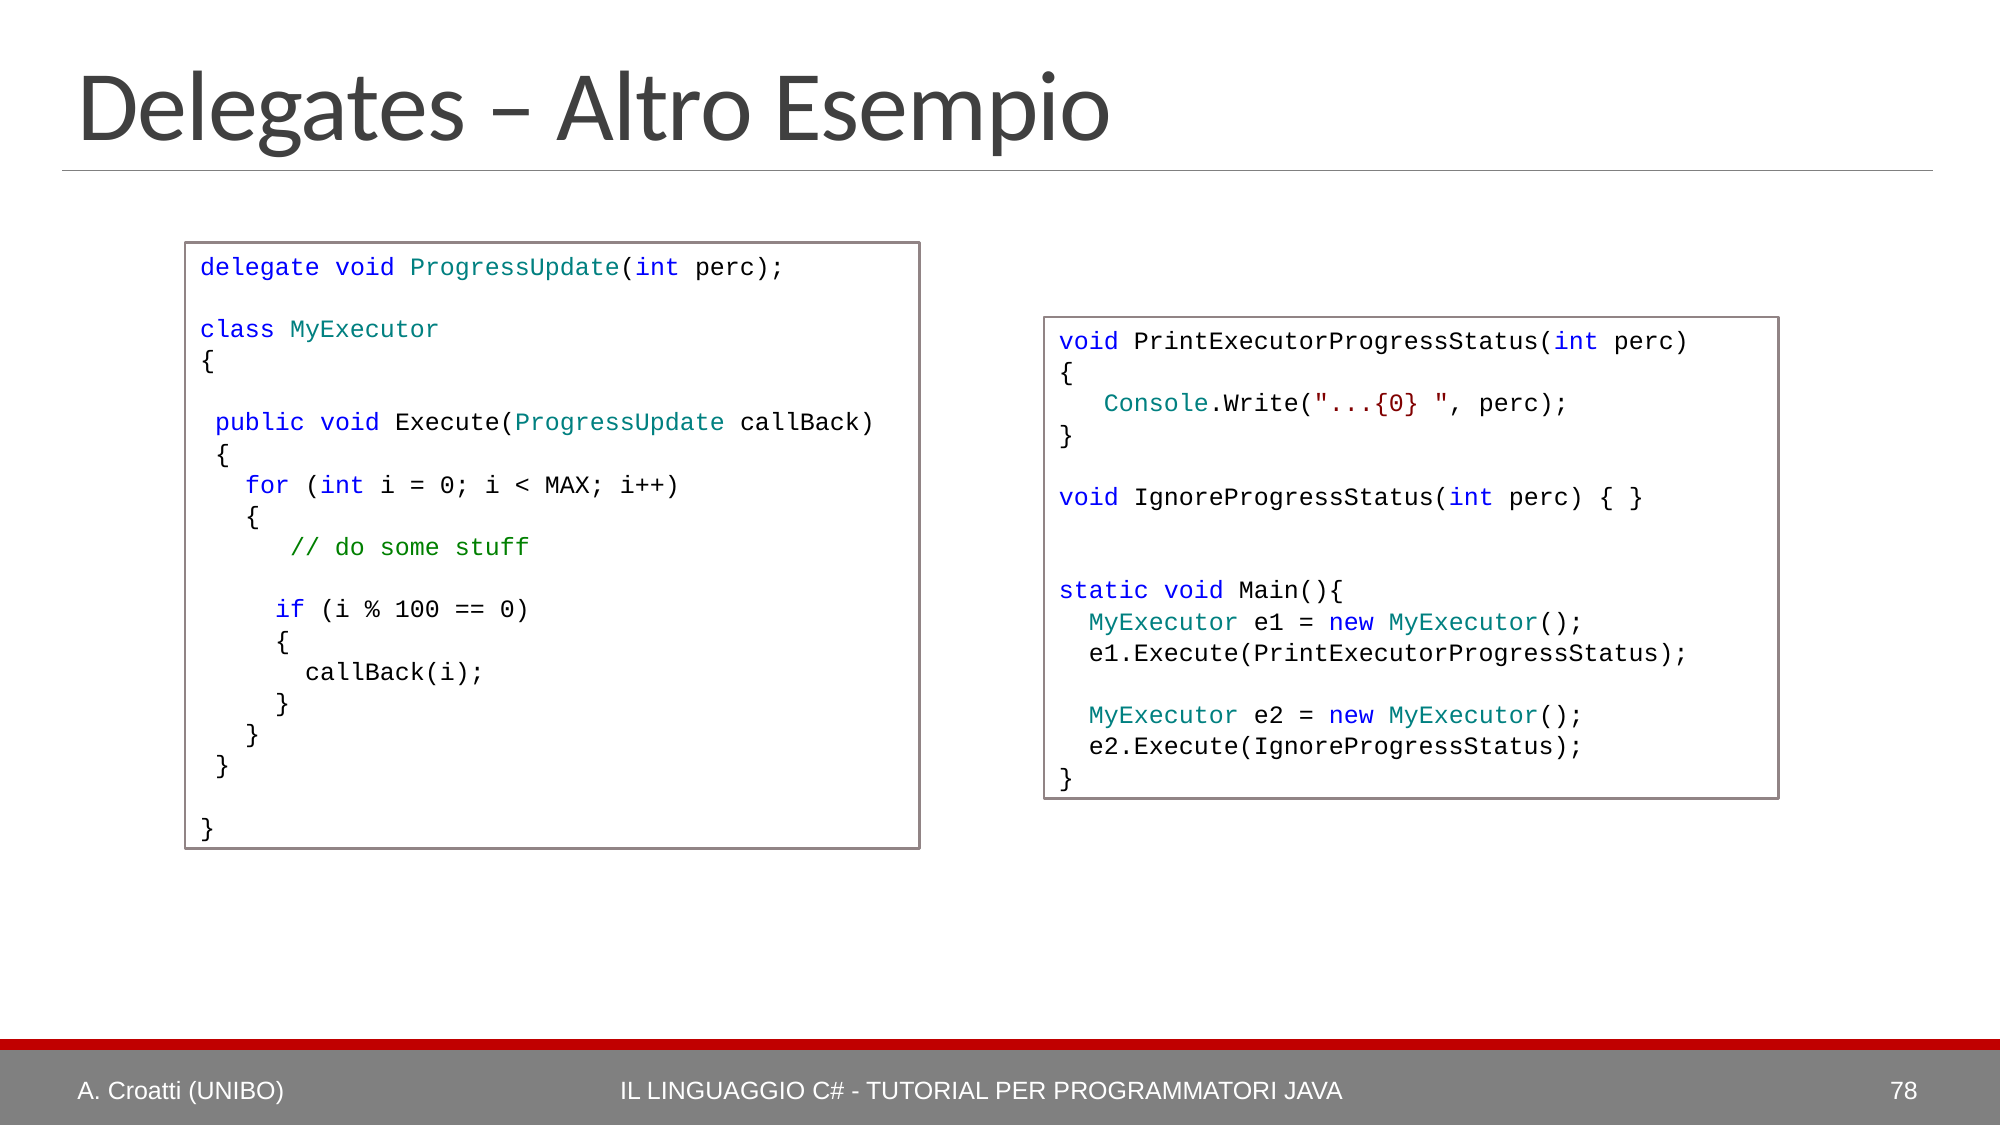

# Delegates – Altro Esempio
delegate void ProgressUpdate(int perc);

class MyExecutor
{

 public void Execute(ProgressUpdate callBack)
 {
   for (int i = 0; i < MAX; i++)
   {
      // do some stuff

     if (i % 100 == 0)
     {
       callBack(i);
     }
   }
 }

}
void PrintExecutorProgressStatus(int perc)
{
   Console.Write("...{0} ", perc);
}

void IgnoreProgressStatus(int perc) { }

static void Main(){
  MyExecutor e1 = new MyExecutor();
  e1.Execute(PrintExecutorProgressStatus);

  MyExecutor e2 = new MyExecutor();
  e2.Execute(IgnoreProgressStatus);
}
A. Croatti (UNIBO)
Il Linguaggio C# - Tutorial per Programmatori Java
78